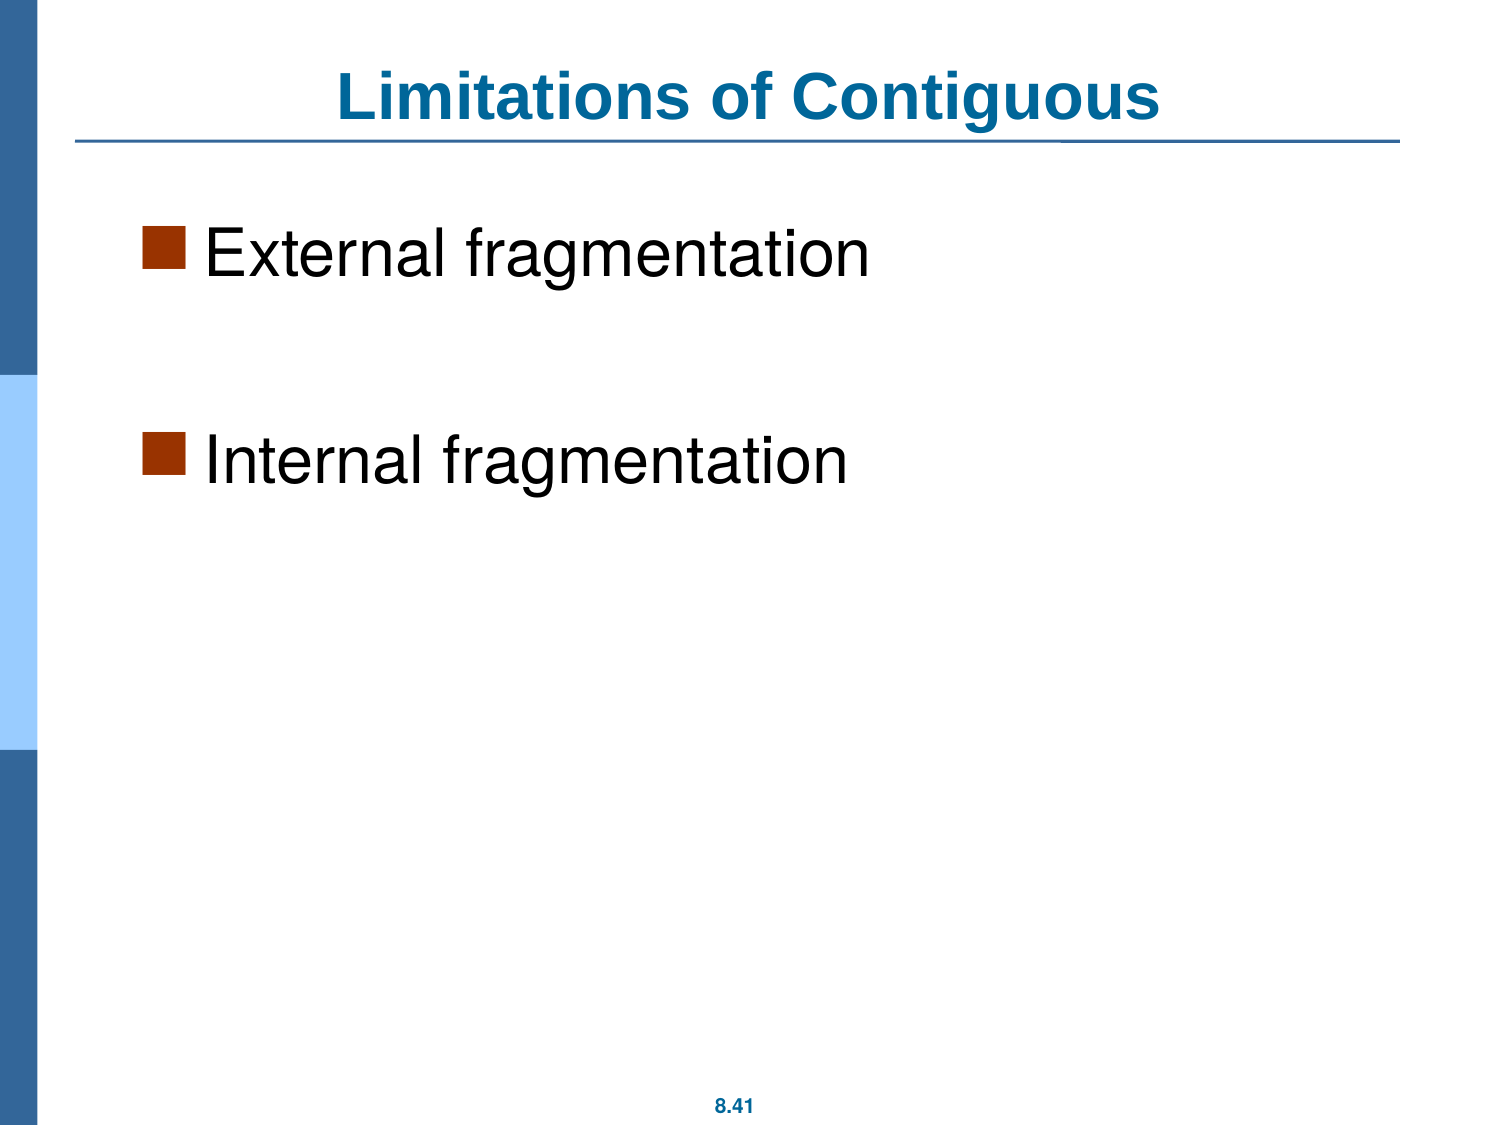

# Limitations of Contiguous
External fragmentation

Internal fragmentation